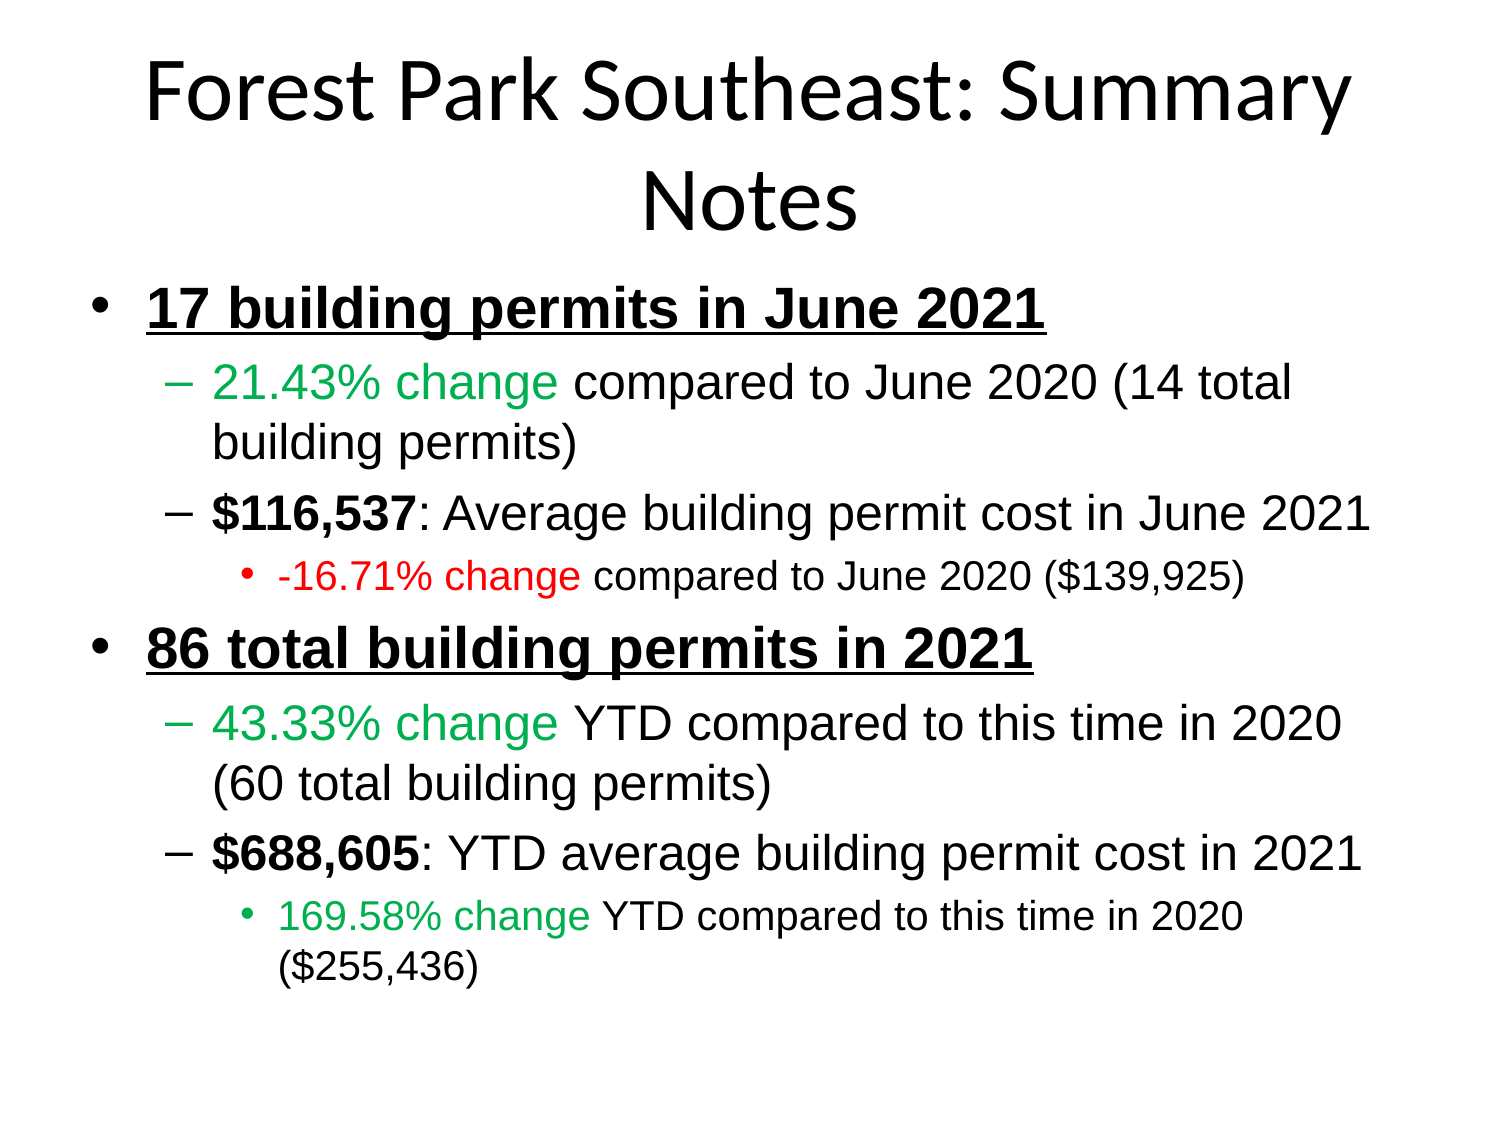

# Forest Park Southeast: Summary Notes
17 building permits in June 2021
21.43% change compared to June 2020 (14 total building permits)
$116,537: Average building permit cost in June 2021
-16.71% change compared to June 2020 ($139,925)
86 total building permits in 2021
43.33% change YTD compared to this time in 2020 (60 total building permits)
$688,605: YTD average building permit cost in 2021
169.58% change YTD compared to this time in 2020 ($255,436)